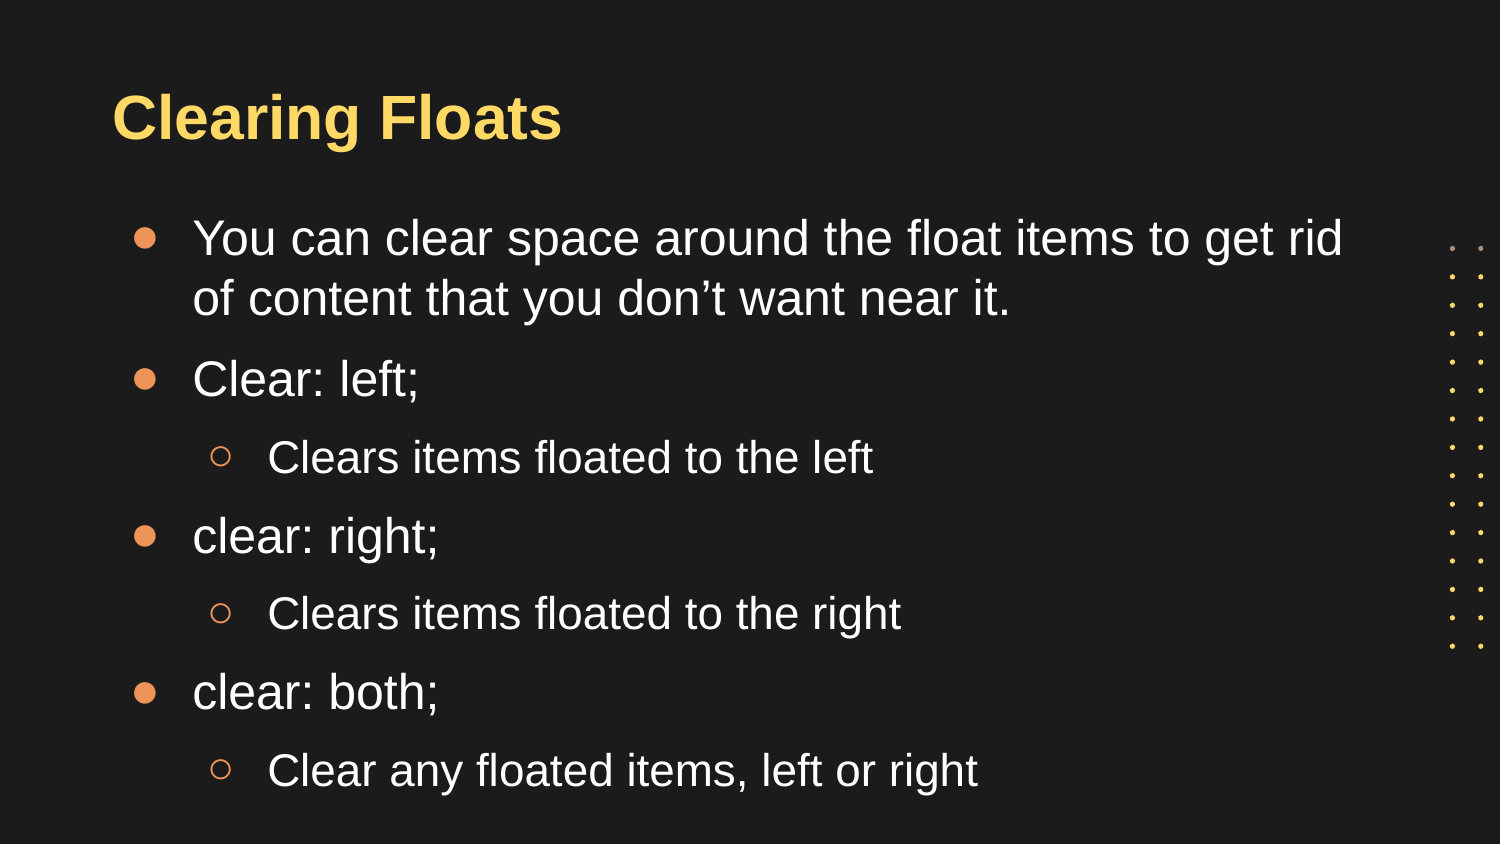

# Clearing Floats
You can clear space around the float items to get rid of content that you don’t want near it.
Clear: left;
Clears items floated to the left
clear: right;
Clears items floated to the right
clear: both;
Clear any floated items, left or right